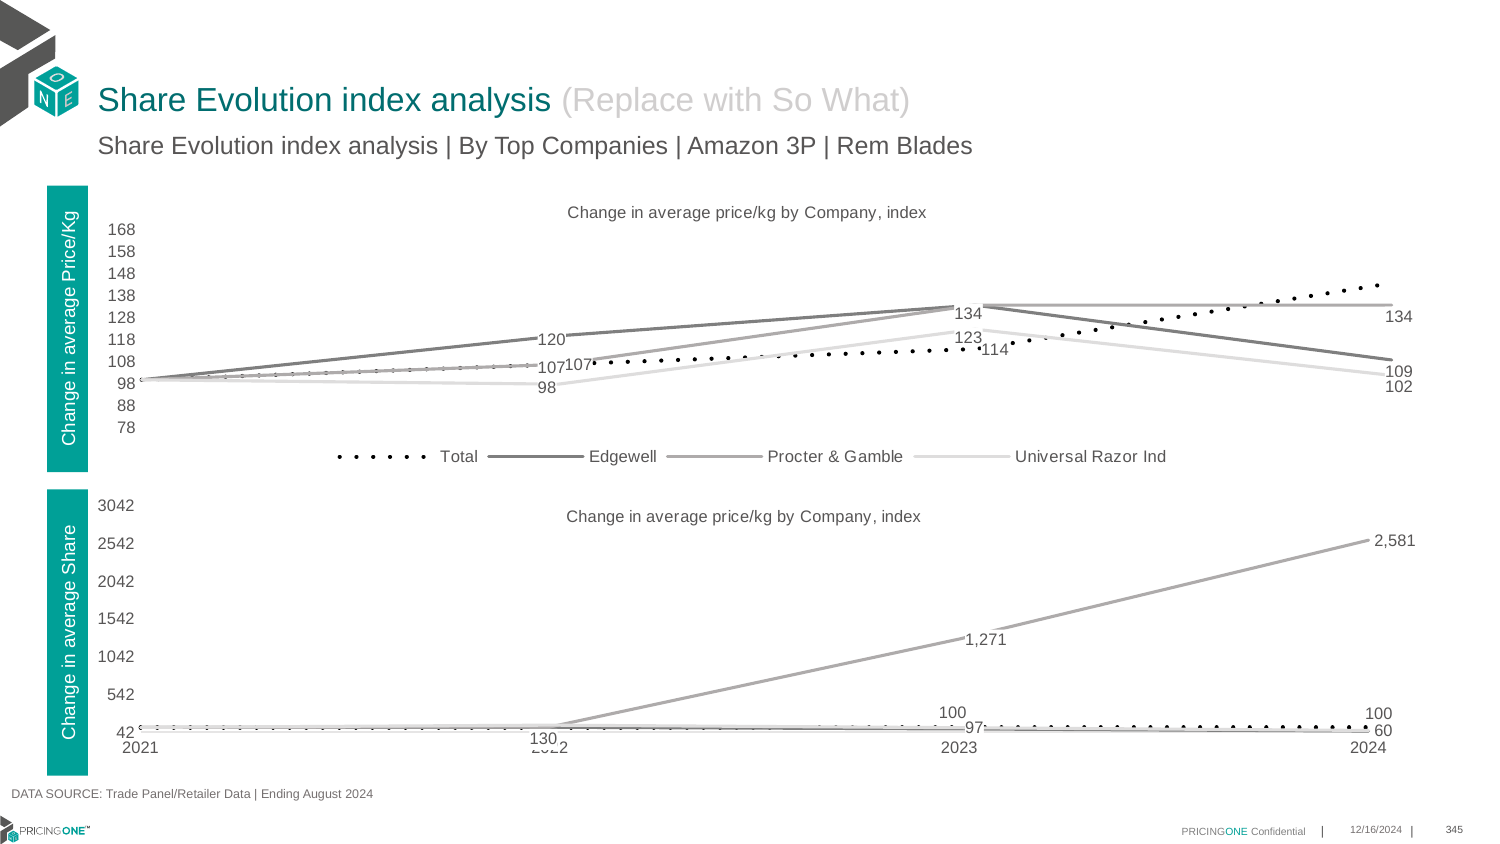

# Share Evolution index analysis (Replace with So What)
Share Evolution index analysis | By Top Companies | Amazon 3P | Rem Blades

### Chart: Change in average price/kg by Company, index

| Category | Total | Edgewell | Procter & Gamble | Universal Razor Ind |
|---|---|---|---|---|
| 2021 | 100.0 | 100.0 | 100.0 | 100.0 |
| 2022 | 107.0 | 120.0 | 107.0 | 98.0 |
| 2023 | 114.0 | 134.0 | 134.0 | 123.0 |
| 2024 | 144.0 | 109.0 | 134.0 | 102.0 |
Change in average Price/Kg

### Chart: Change in average price/kg by Company, index

| Category | Total | Edgewell | Procter & Gamble | Universal Razor Ind |
|---|---|---|---|---|
| 2021 | 100.0 | 100.0 | 100.0 | 100.0 |
| 2022 | 100.0 | 102.0 | 106.0 | 130.0 |
| 2023 | 100.0 | 80.0 | 1271.0 | 97.0 |
| 2024 | 100.0 | 52.0 | 2581.0 | 60.0 |
Change in average Share
DATA SOURCE: Trade Panel/Retailer Data | Ending August 2024

12/16/2024
345